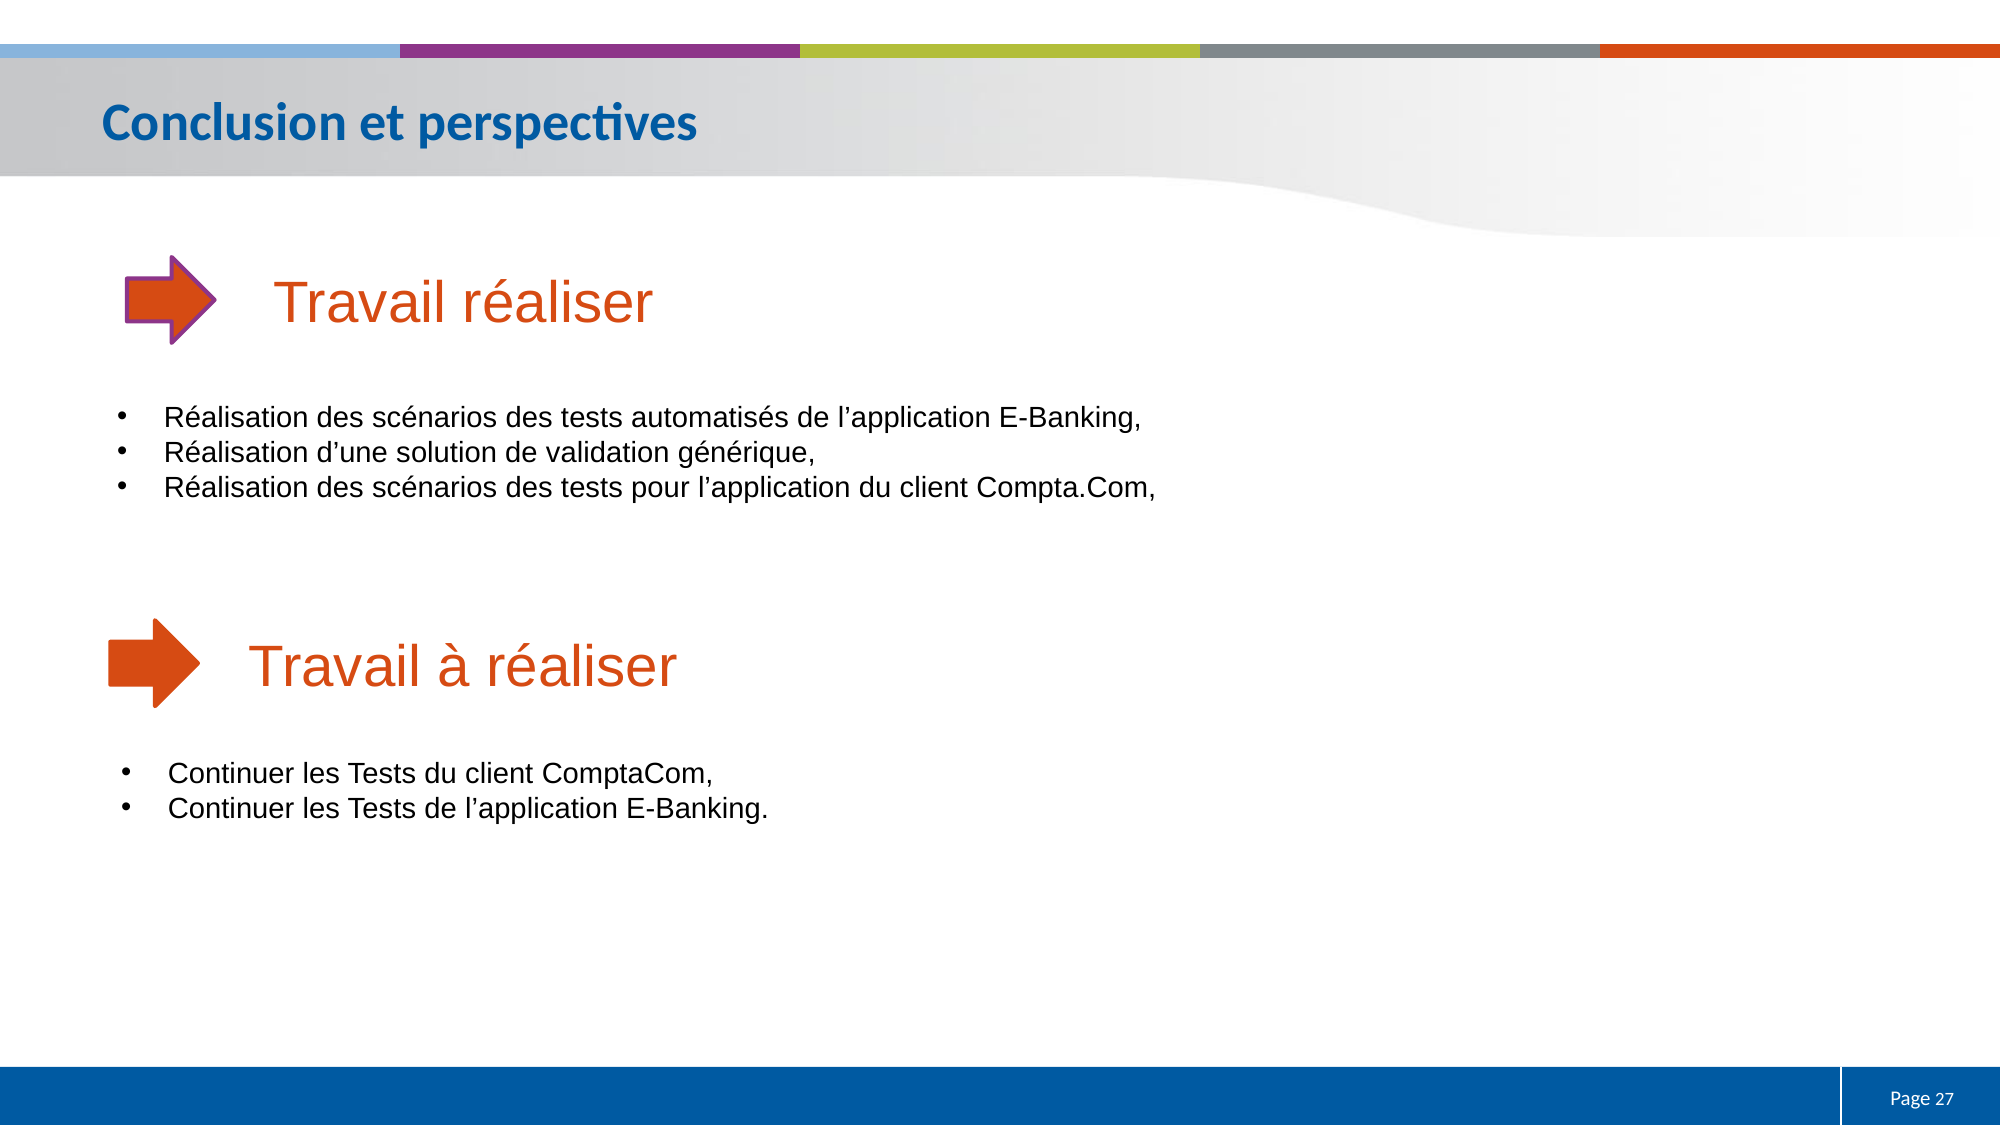

# Conclusion et perspectives
Travail réaliser

Réalisation des scénarios des tests automatisés de l’application E-Banking,
Réalisation d’une solution de validation générique,
Réalisation des scénarios des tests pour l’application du client Compta.Com,

Travail à réaliser
Continuer les Tests du client ComptaCom,
Continuer les Tests de l’application E-Banking.